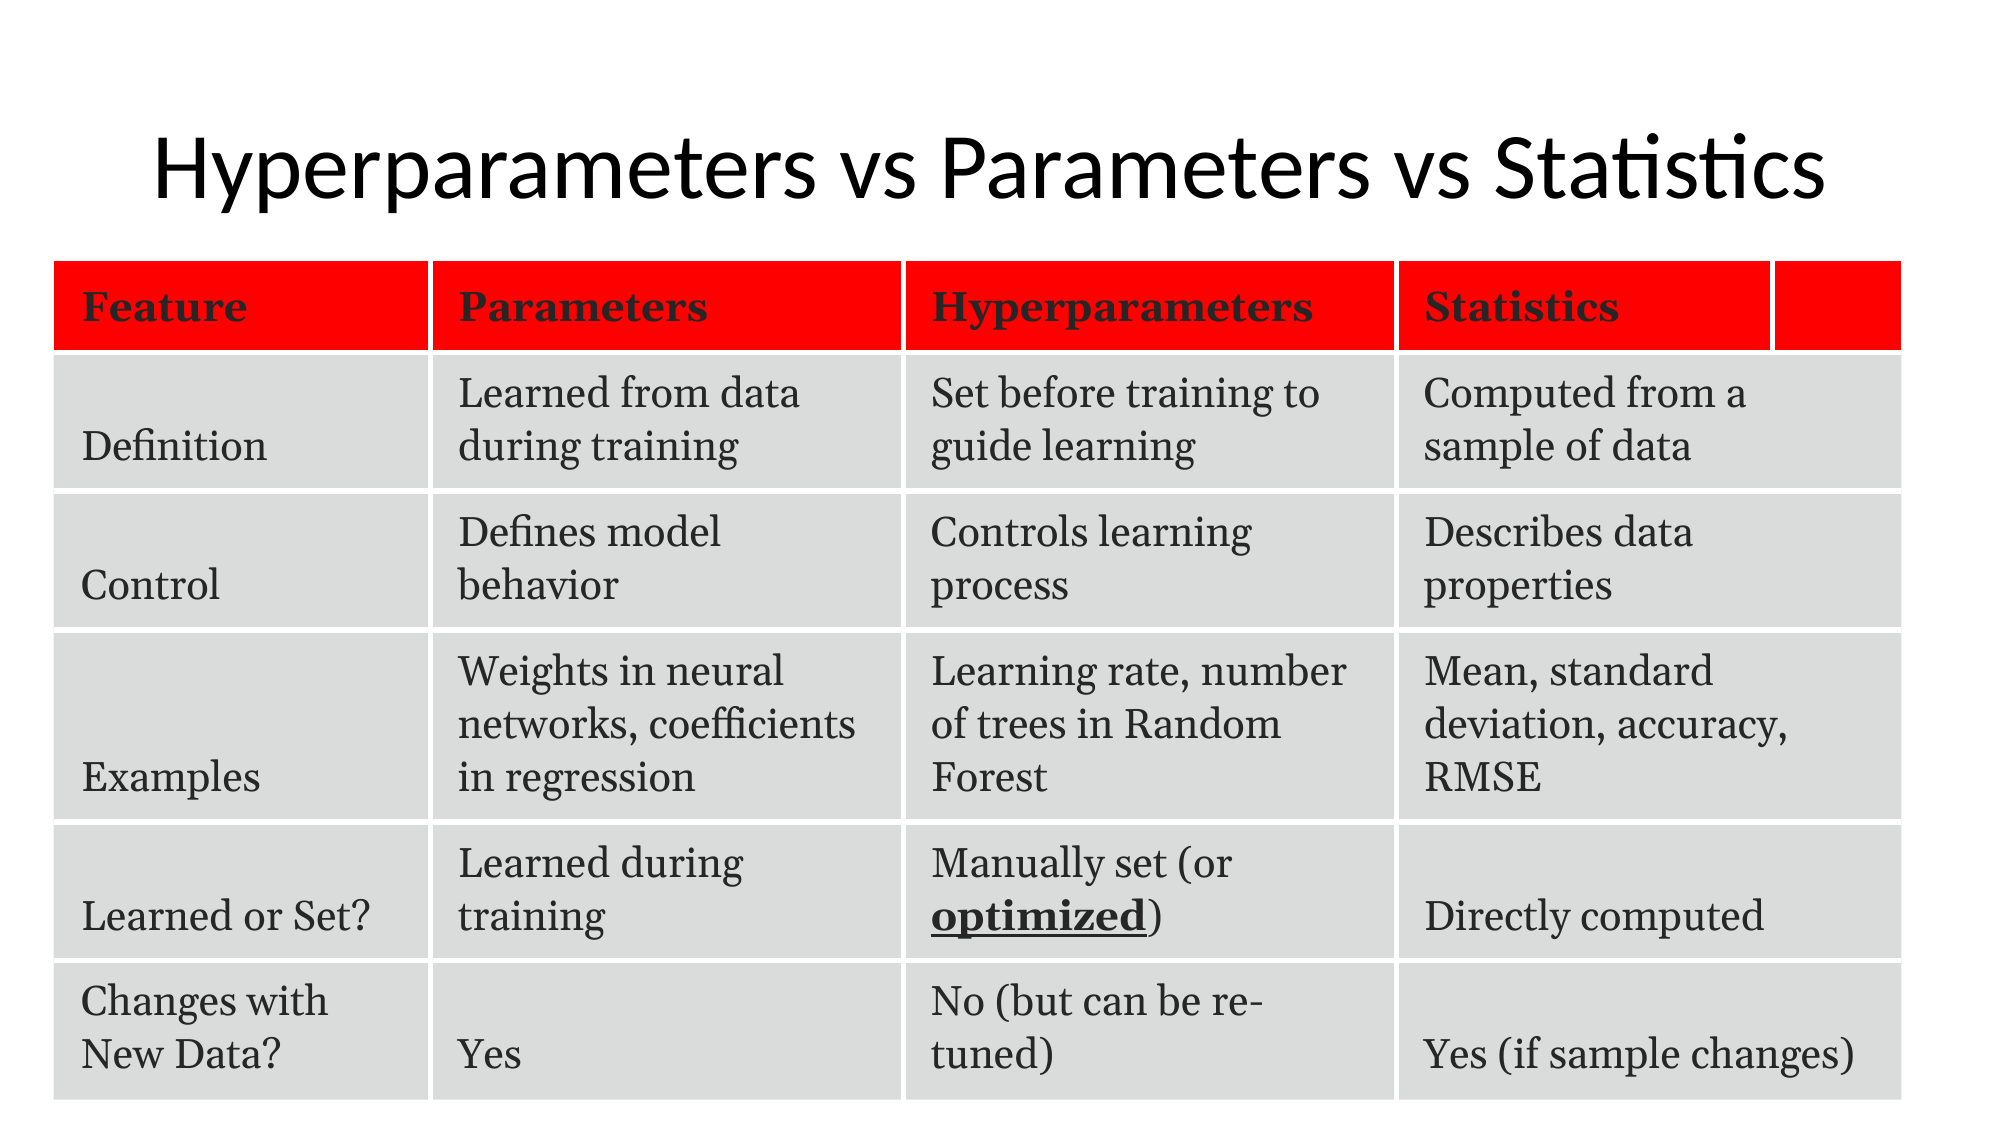

# Hyperparameters vs Parameters vs Statistics
| Feature | Parameters | Hyperparameters | Statistics |  |
| --- | --- | --- | --- | --- |
| Definition | Learned from data during training | Set before training to guide learning | Computed from a sample of data |  |
| Control | Defines model behavior | Controls learning process | Describes data properties |  |
| Examples | Weights in neural networks, coefficients in regression | Learning rate, number of trees in Random Forest | Mean, standard deviation, accuracy, RMSE |  |
| Learned or Set? | Learned during training | Manually set (or optimized) | Directly computed |  |
| Changes with New Data? | Yes | No (but can be re-tuned) | Yes (if sample changes) |  |